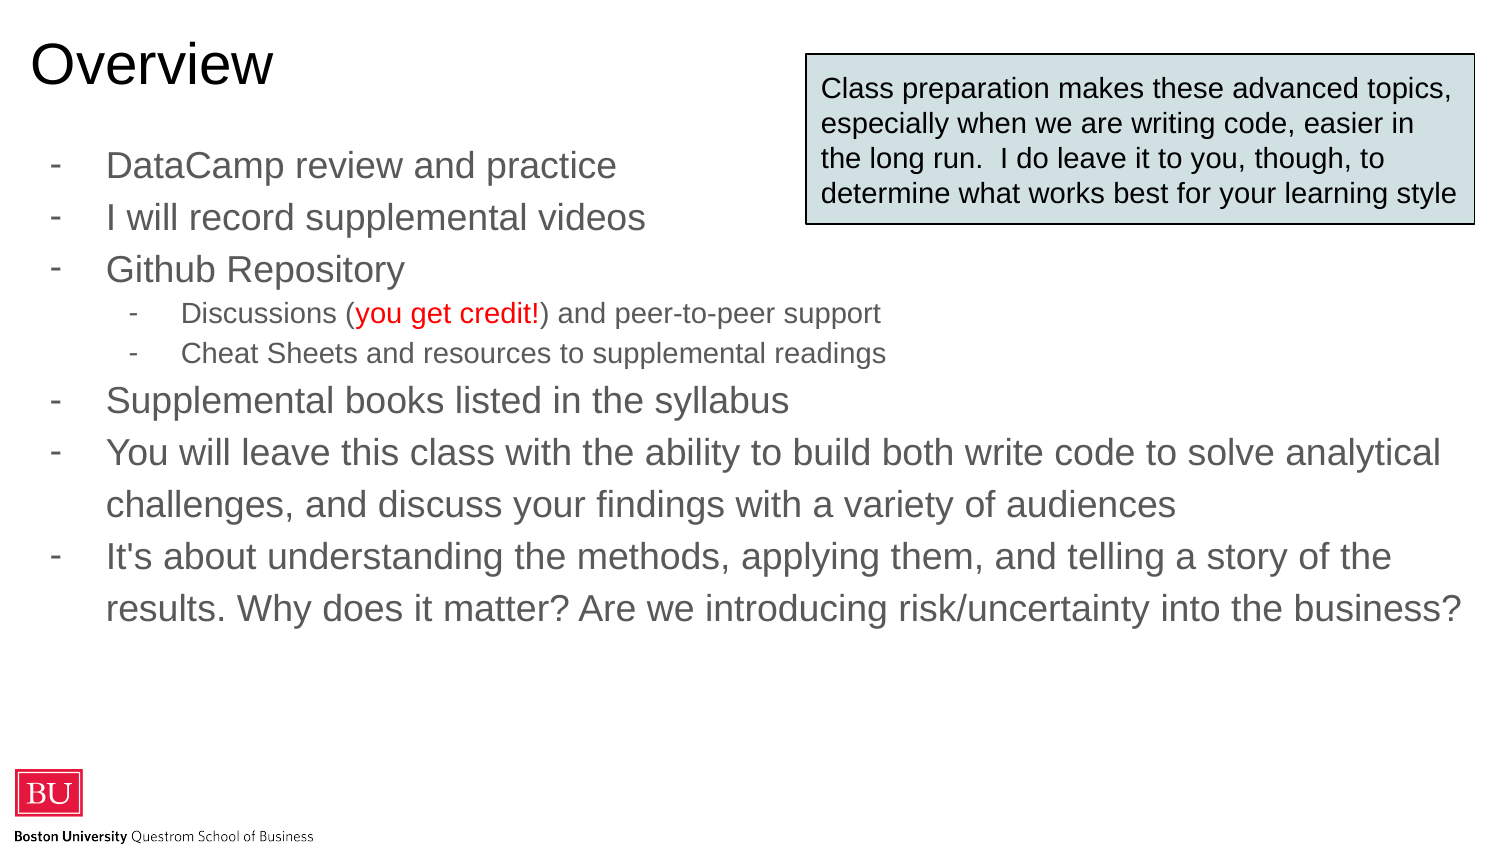

# Overview
Class preparation makes these advanced topics, especially when we are writing code, easier in the long run.  I do leave it to you, though, to determine what works best for your learning style
DataCamp review and practice
I will record supplemental videos
Github Repository
Discussions (you get credit!) and peer-to-peer support
Cheat Sheets and resources to supplemental readings
Supplemental books listed in the syllabus
You will leave this class with the ability to build both write code to solve analytical challenges, and discuss your findings with a variety of audiences
It's about understanding the methods, applying them, and telling a story of the results. Why does it matter? Are we introducing risk/uncertainty into the business?